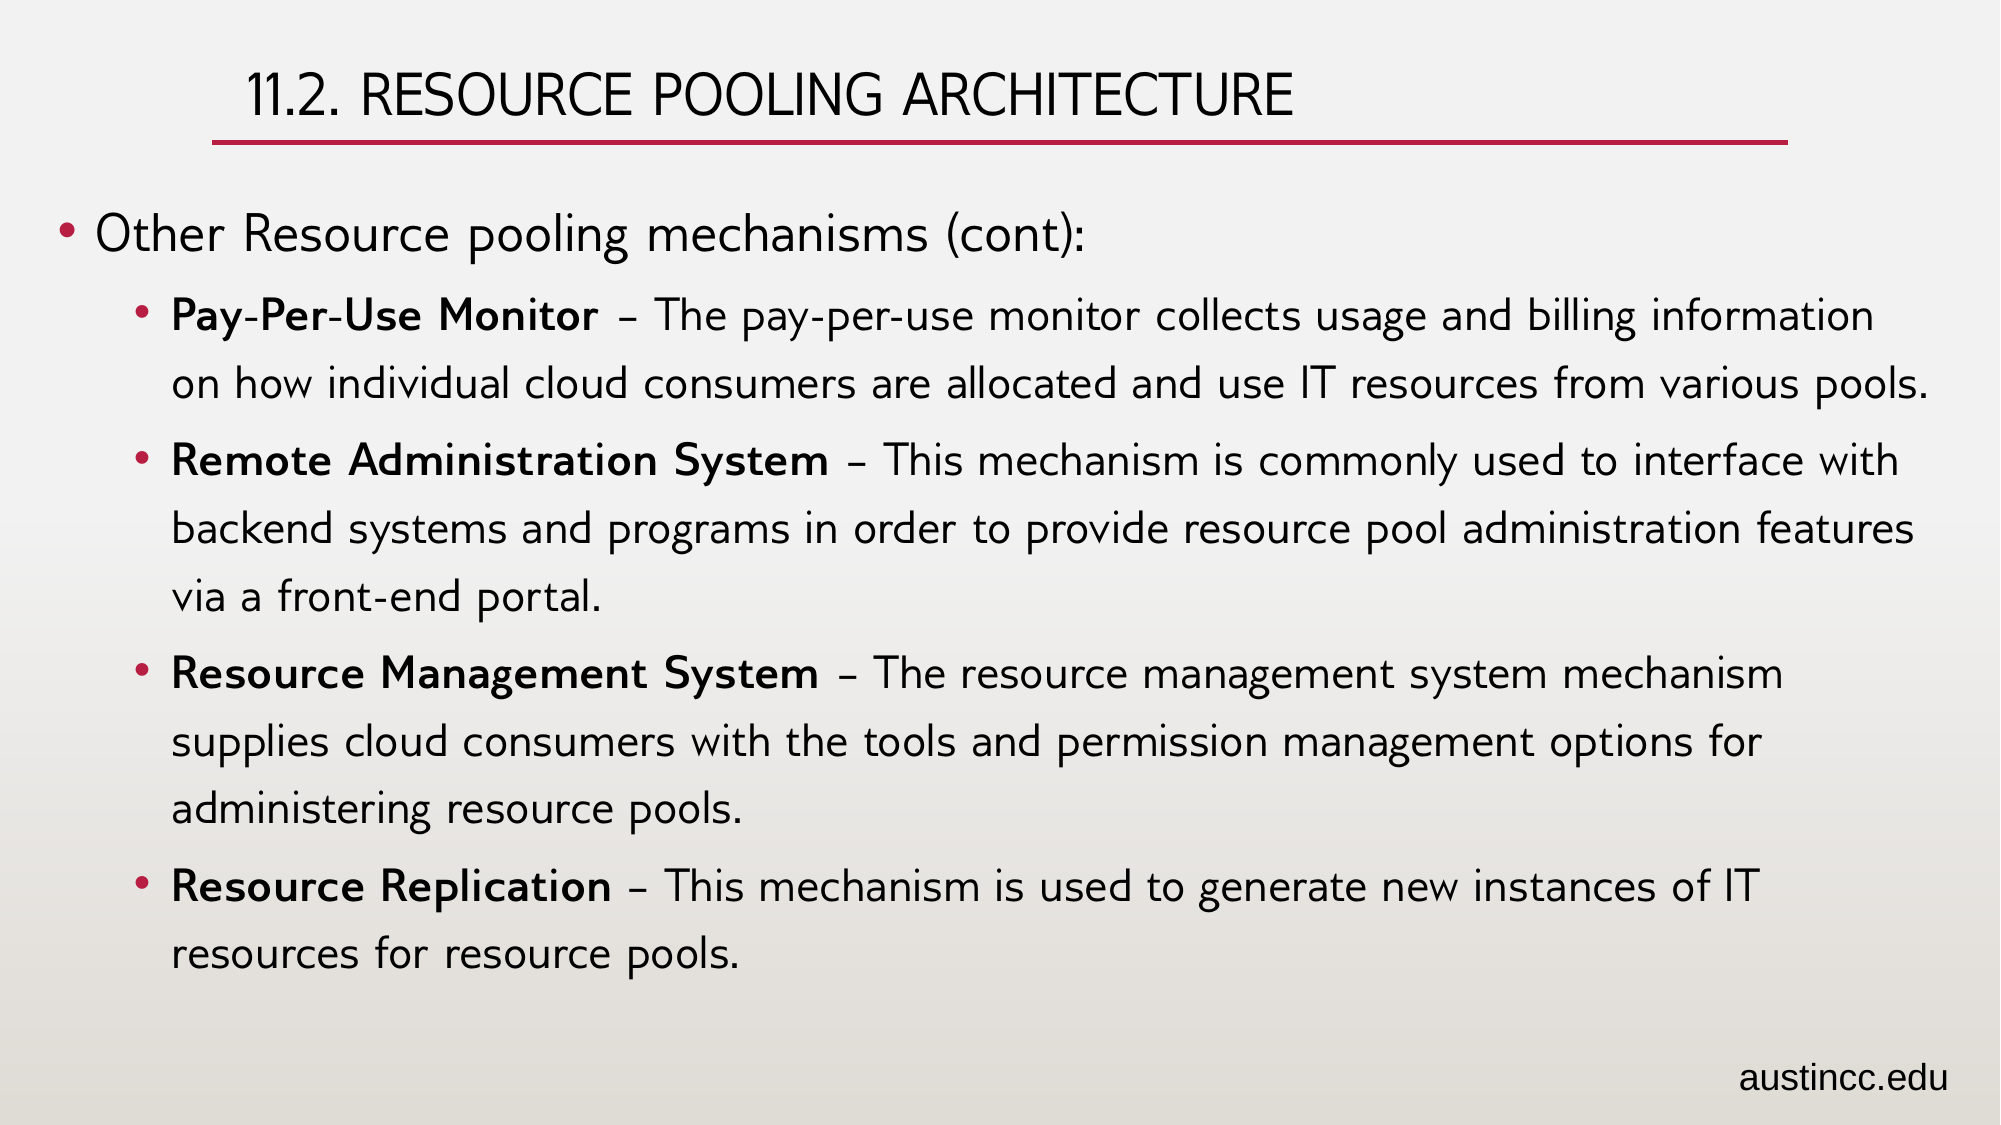

# 11.2. Resource Pooling Architecture
Other Resource pooling mechanisms (cont):
Pay-Per-Use Monitor – The pay-per-use monitor collects usage and billing information on how individual cloud consumers are allocated and use IT resources from various pools.
Remote Administration System – This mechanism is commonly used to interface with backend systems and programs in order to provide resource pool administration features via a front-end portal.
Resource Management System – The resource management system mechanism supplies cloud consumers with the tools and permission management options for administering resource pools.
Resource Replication – This mechanism is used to generate new instances of IT resources for resource pools.